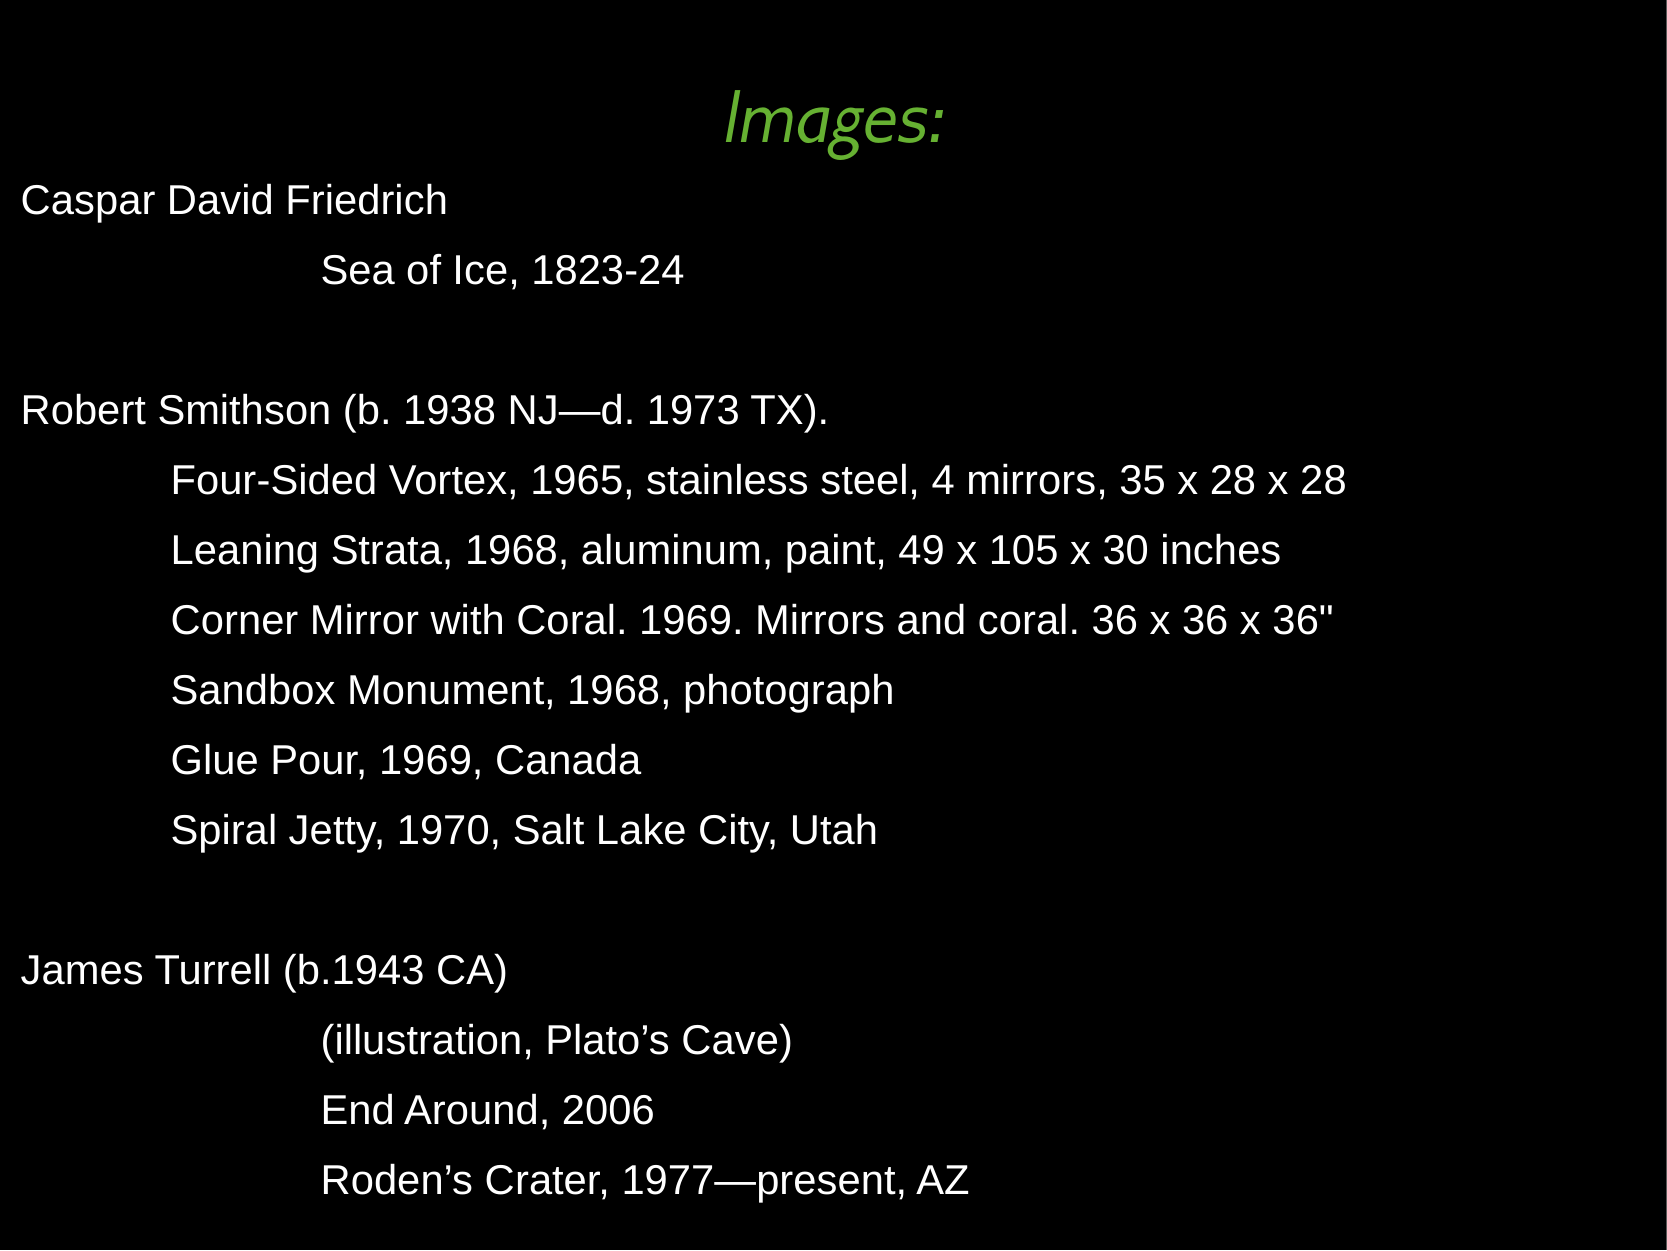

Images:
Caspar David Friedrich
		Sea of Ice, 1823-24

Robert Smithson (b. 1938 NJ—d. 1973 TX).
	Four-Sided Vortex, 1965, stainless steel, 4 mirrors, 35 x 28 x 28
	Leaning Strata, 1968, aluminum, paint, 49 x 105 x 30 inches
	Corner Mirror with Coral. 1969. Mirrors and coral. 36 x 36 x 36"
	Sandbox Monument, 1968, photograph
	Glue Pour, 1969, Canada
	Spiral Jetty, 1970, Salt Lake City, Utah

James Turrell (b.1943 CA)
		(illustration, Plato’s Cave)
		End Around, 2006
		Roden’s Crater, 1977—present, AZ